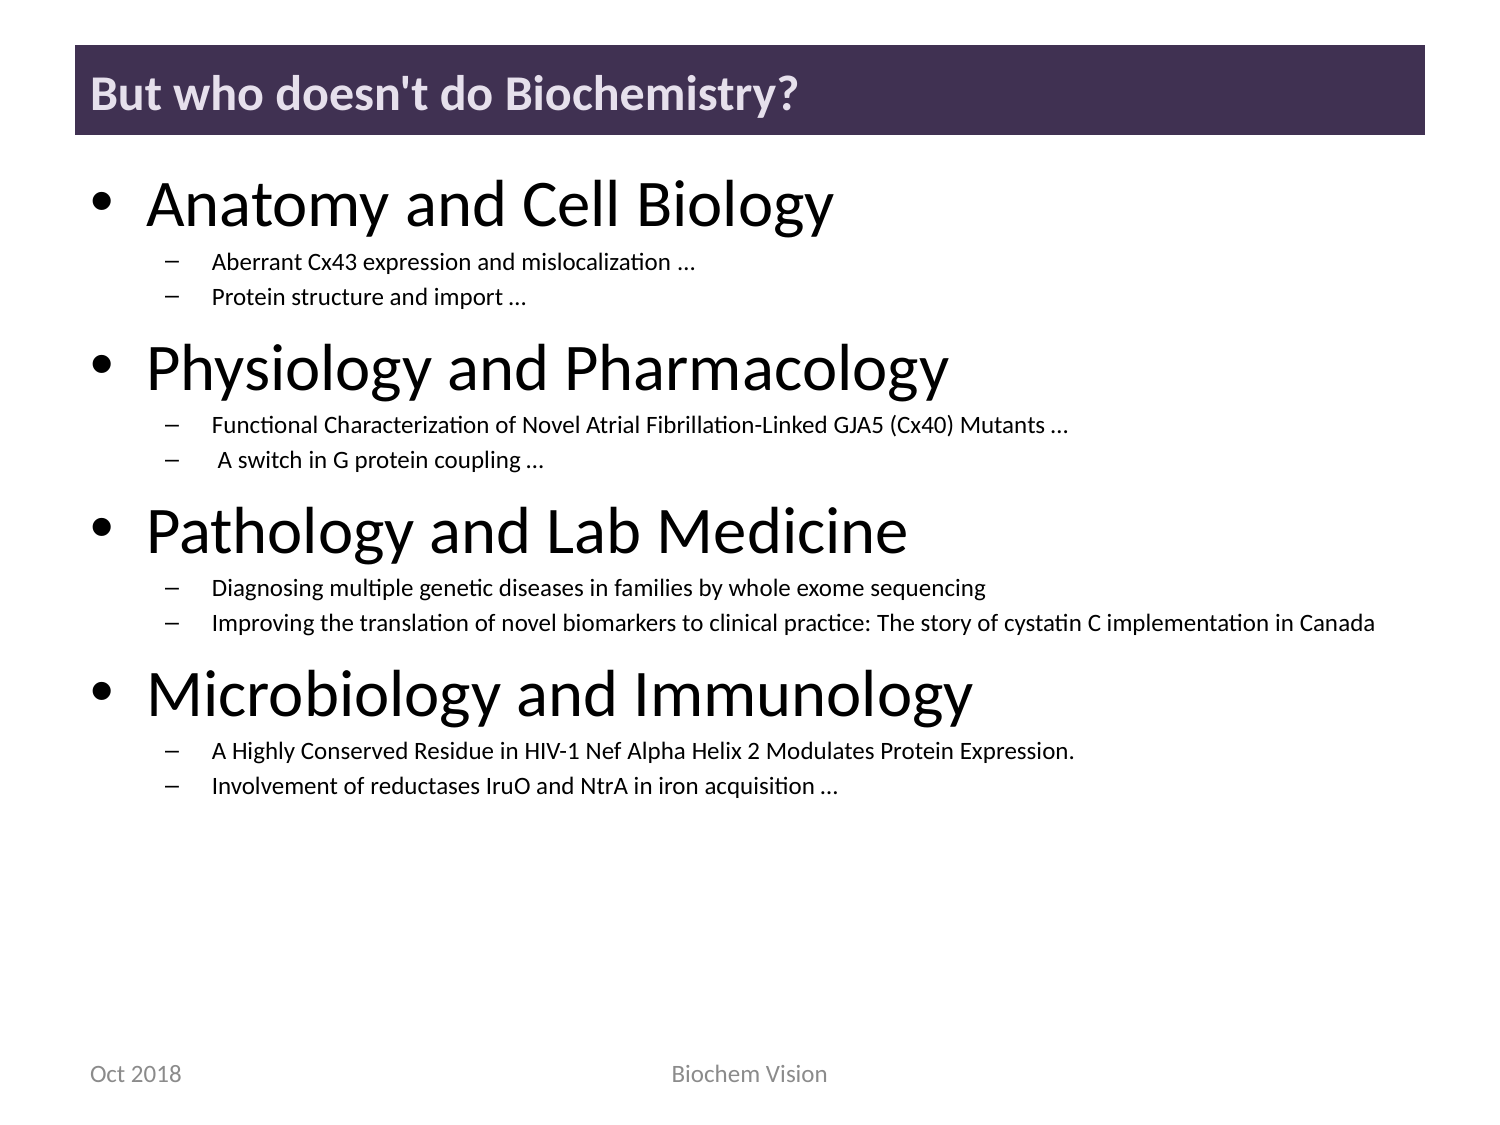

# But who doesn't do Biochemistry?
Anatomy and Cell Biology
Aberrant Cx43 expression and mislocalization …
Protein structure and import …
Physiology and Pharmacology
Functional Characterization of Novel Atrial Fibrillation-Linked GJA5 (Cx40) Mutants …
 A switch in G protein coupling …
Pathology and Lab Medicine
Diagnosing multiple genetic diseases in families by whole exome sequencing
Improving the translation of novel biomarkers to clinical practice: The story of cystatin C implementation in Canada
Microbiology and Immunology
A Highly Conserved Residue in HIV-1 Nef Alpha Helix 2 Modulates Protein Expression.
Involvement of reductases IruO and NtrA in iron acquisition …
Oct 2018
Biochem Vision